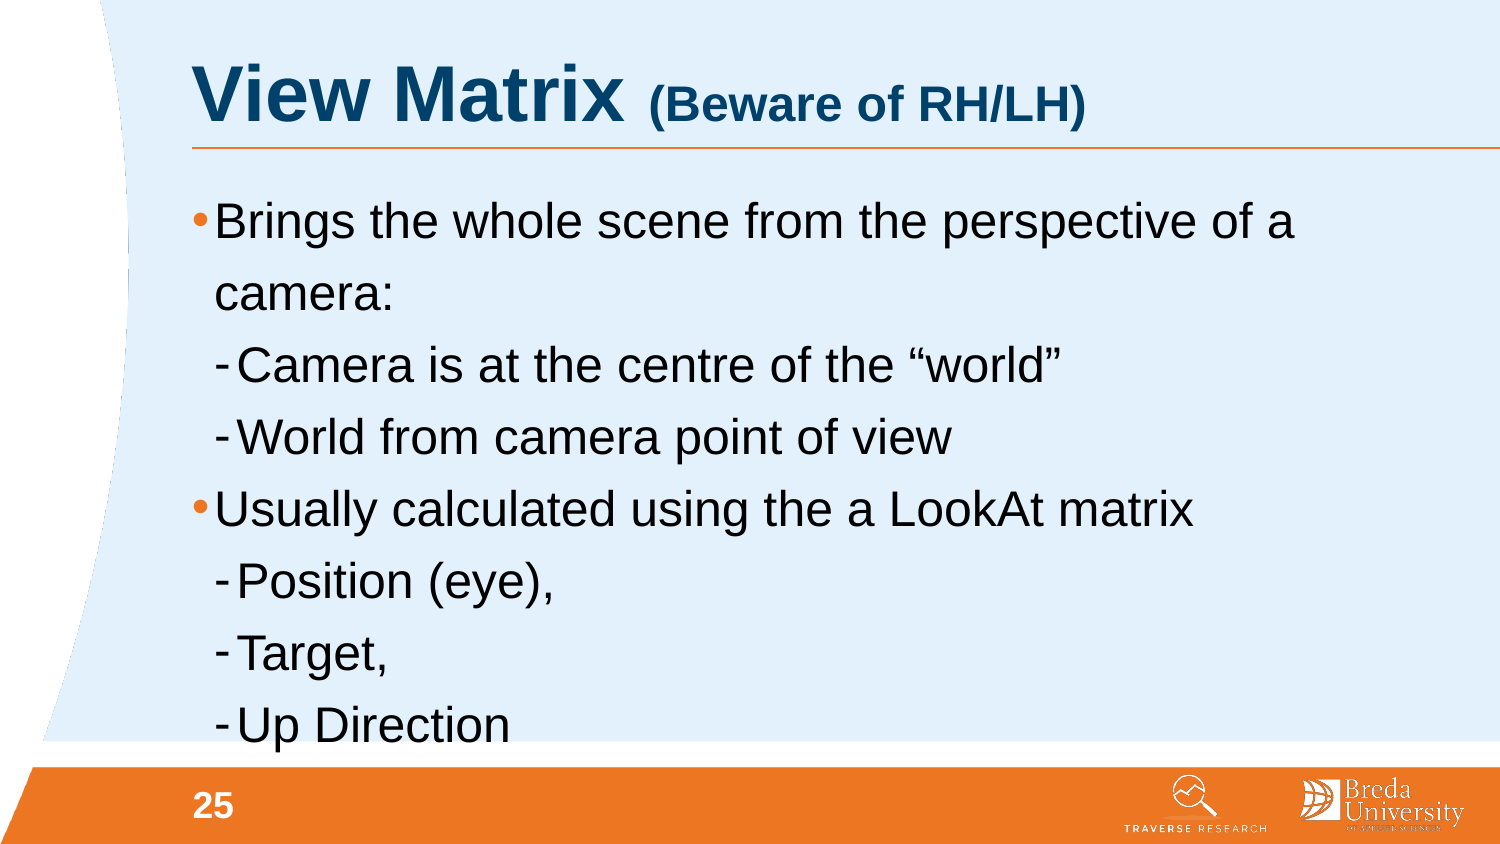

# View Matrix (Beware of RH/LH)
Brings the whole scene from the perspective of a camera:
Camera is at the centre of the “world”
World from camera point of view
Usually calculated using the a LookAt matrix
Position (eye),
Target,
Up Direction

25